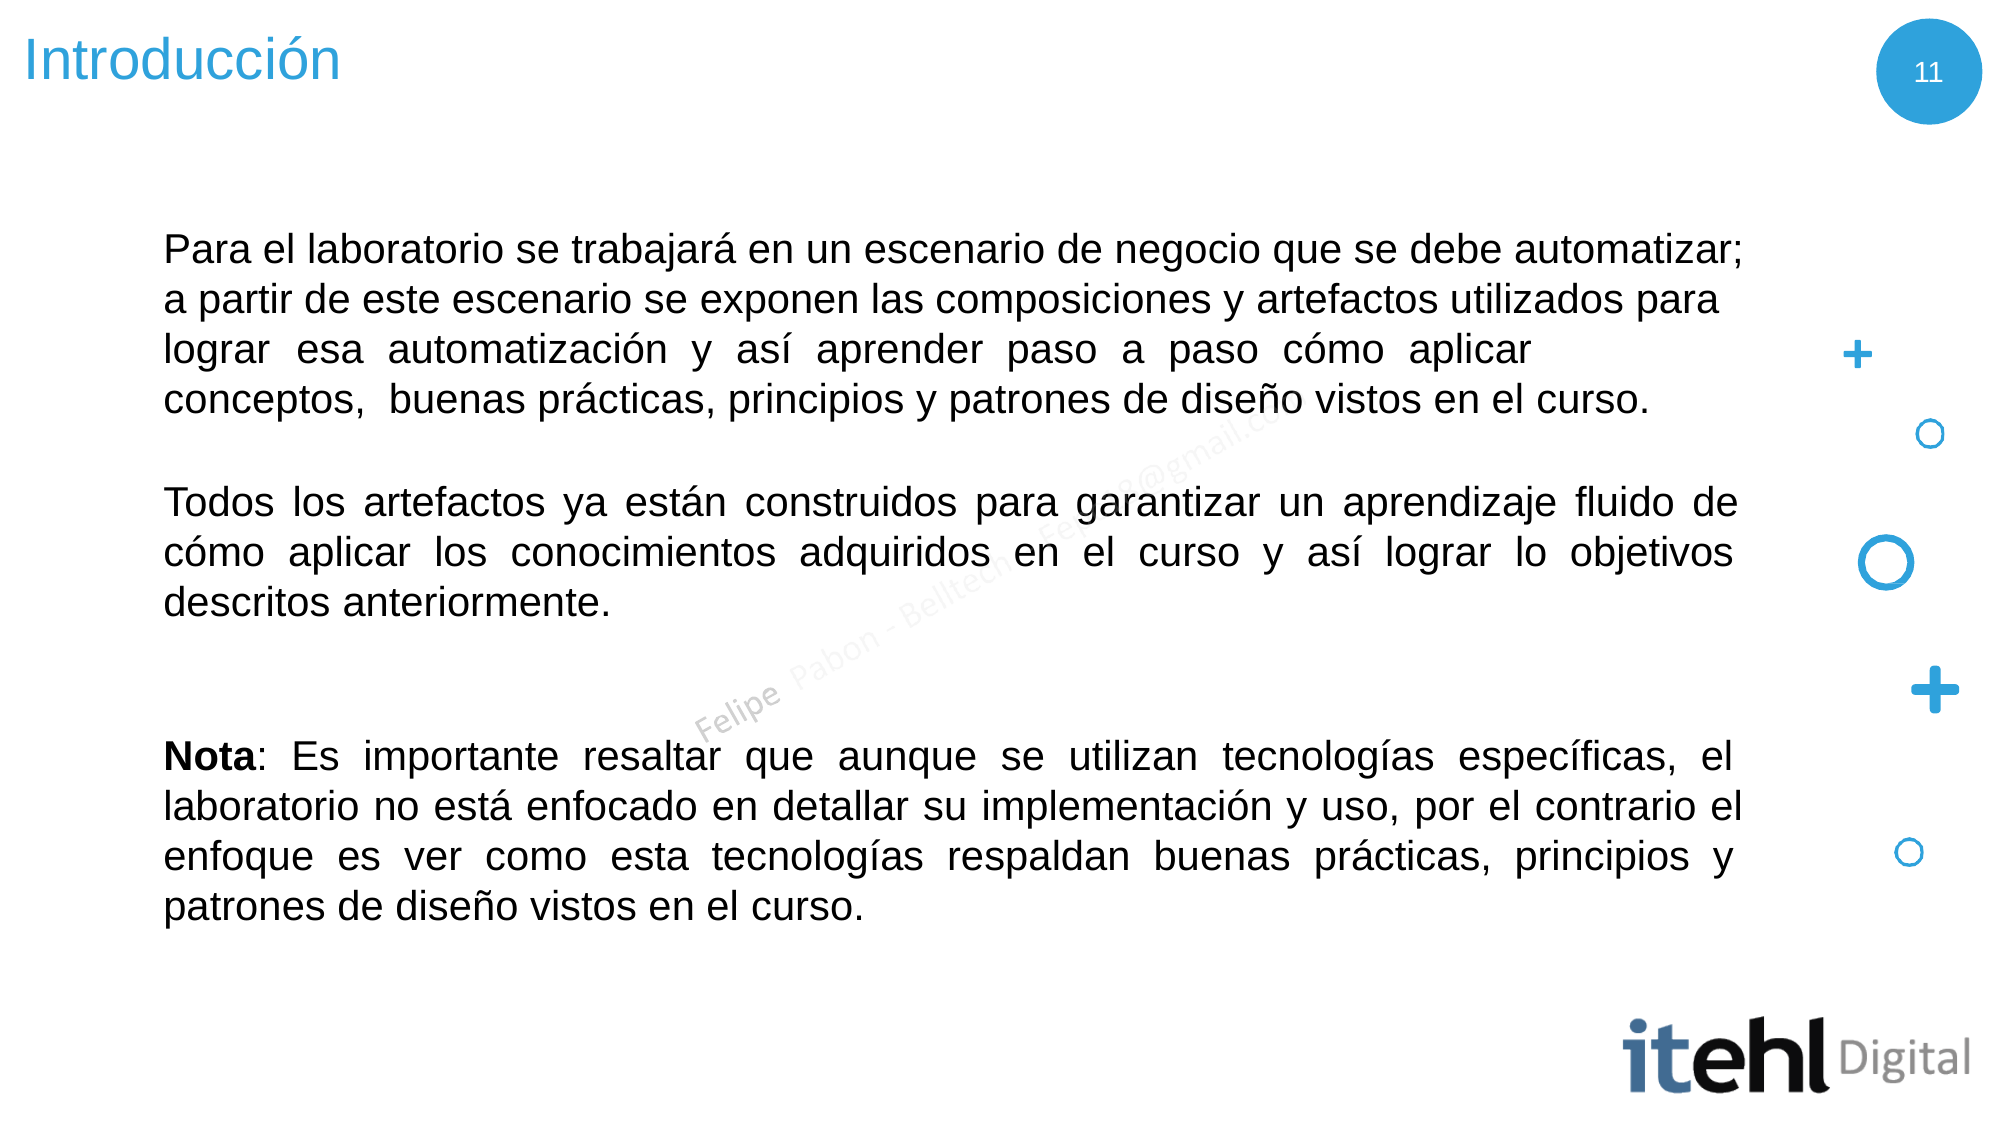

# Introducción
11
Para el laboratorio se trabajará en un escenario de negocio que se debe automatizar;  a partir de este escenario se exponen las composiciones y artefactos utilizados para  lograr	esa	automatización	y	así	aprender	paso	a	paso	cómo	aplicar	conceptos,  buenas prácticas, principios y patrones de diseño vistos en el curso.

Todos los artefactos ya están construidos para garantizar un aprendizaje fluido de  cómo aplicar los conocimientos adquiridos en el curso y así lograr lo objetivos  descritos anteriormente.

Nota: Es importante resaltar que aunque se utilizan tecnologías específicas, el  laboratorio no está enfocado en detallar su implementación y uso, por el contrario el  enfoque es ver como esta tecnologías respaldan buenas prácticas, principios y  patrones de diseño vistos en el curso.